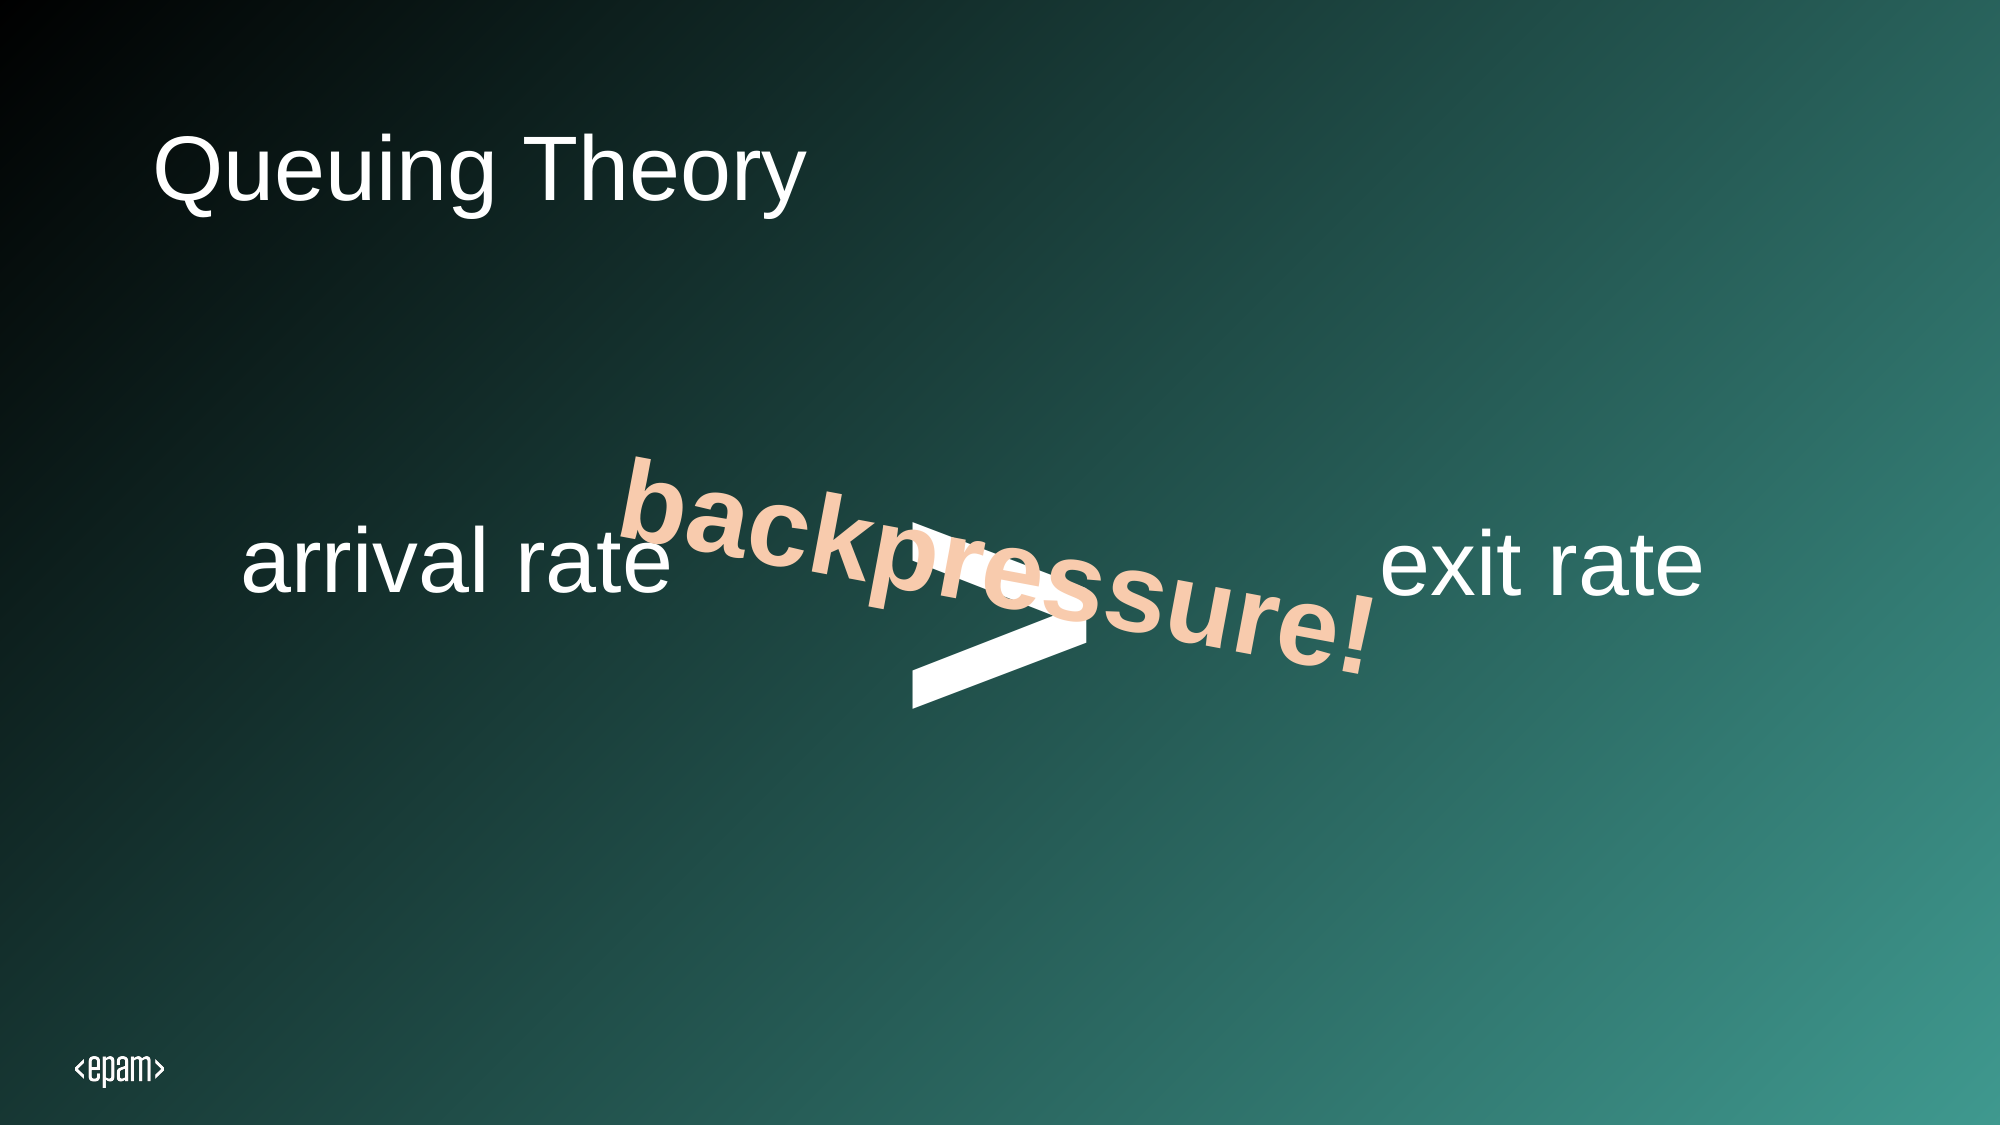

# Queuing Theory
>
arrival rate
exit rate
backpressure!